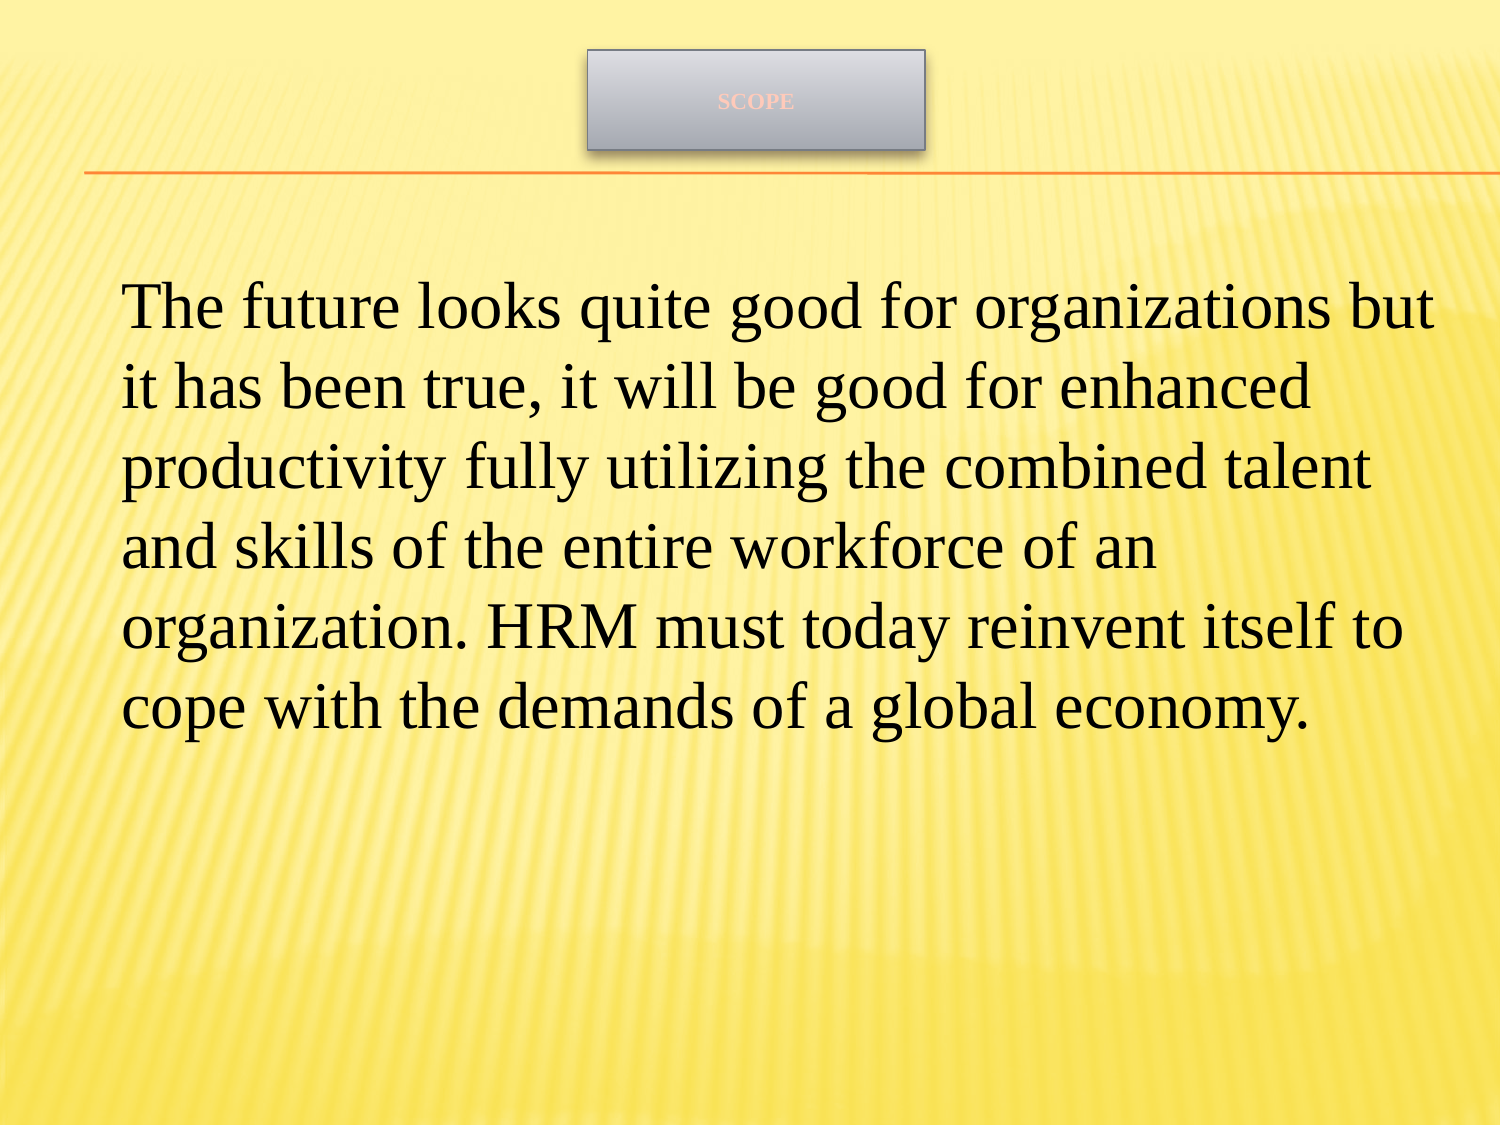

# SCOPE
	The future looks quite good for organizations but it has been true, it will be good for enhanced productivity fully utilizing the combined talent and skills of the entire workforce of an organization. HRM must today reinvent itself to cope with the demands of a global economy.